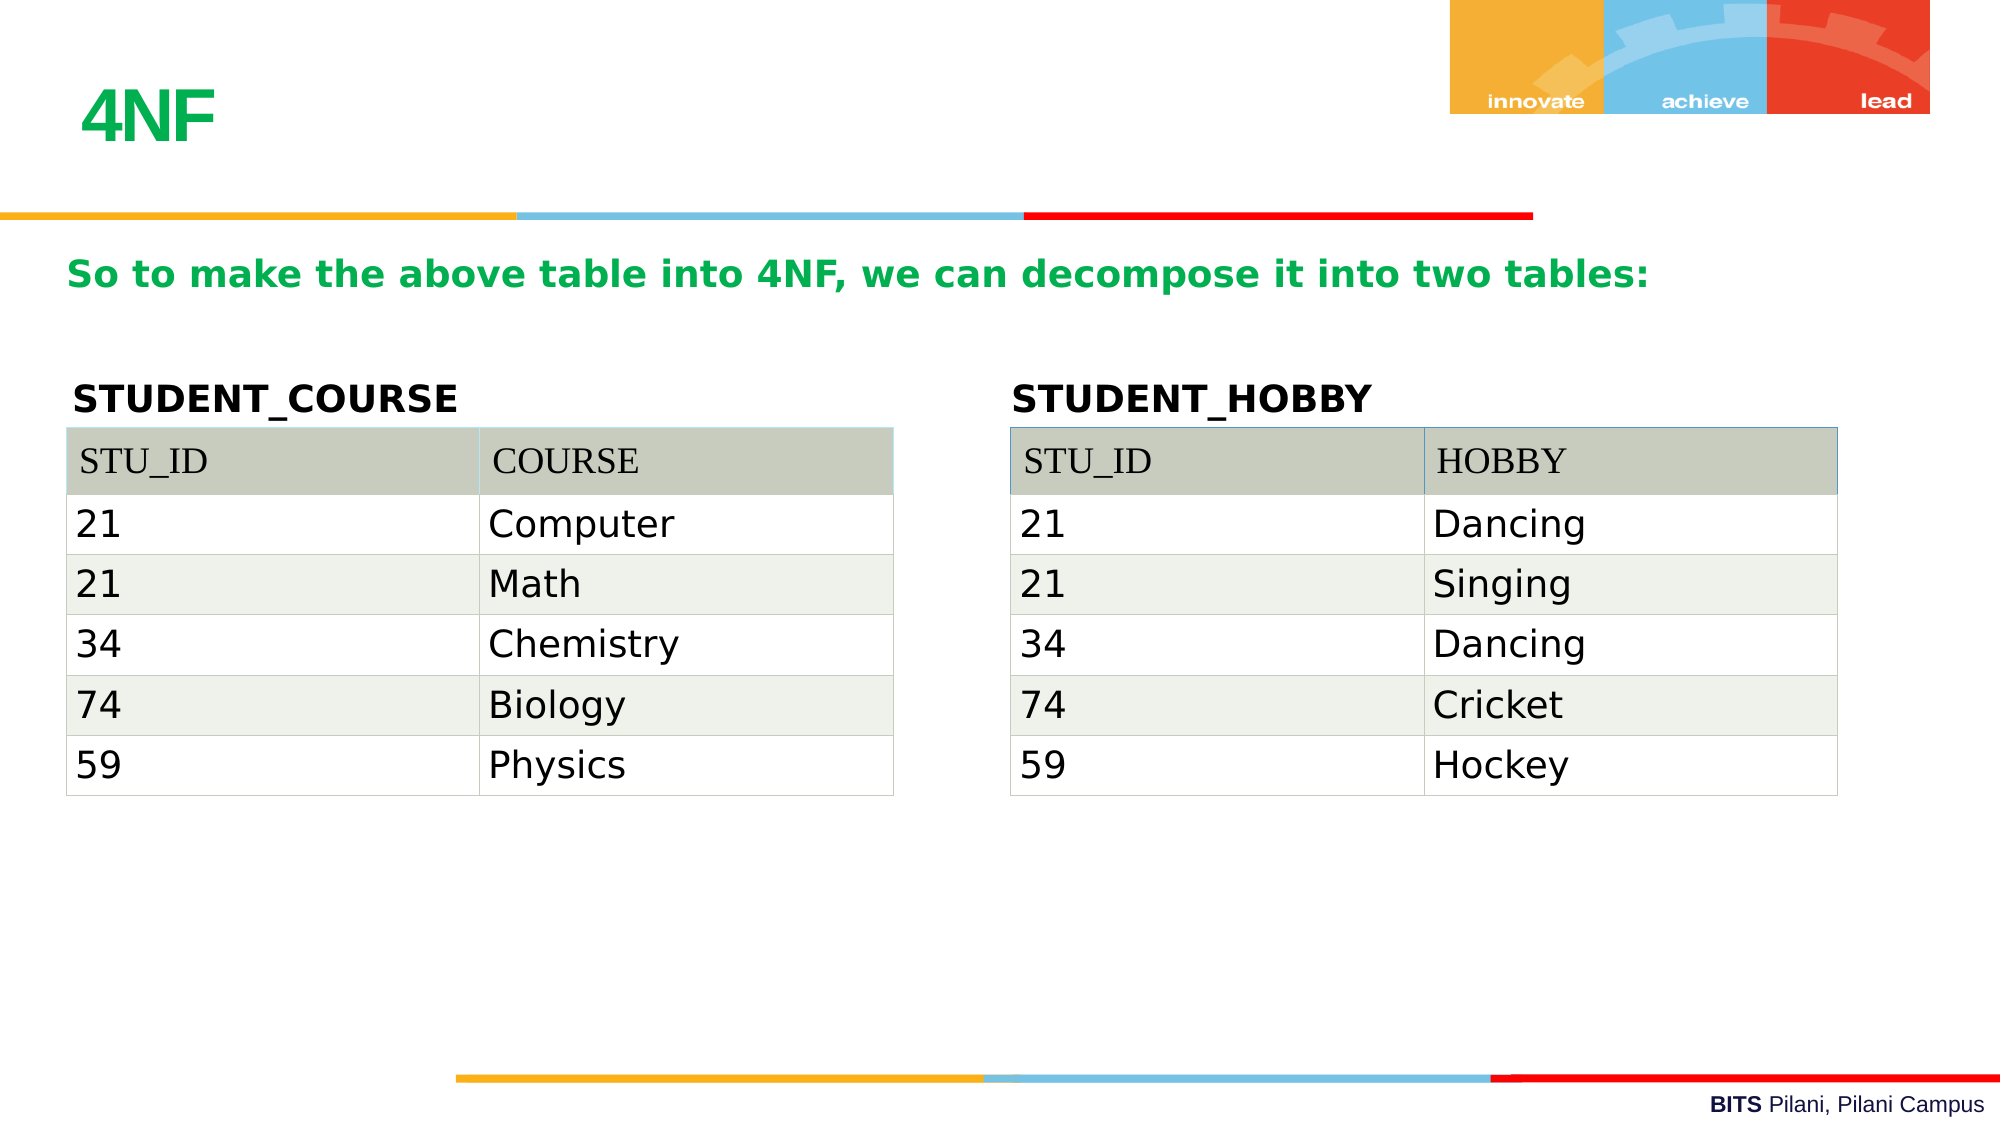

4NF

So to make the above table into 4NF, we can decompose it into two tables:
STUDENT_COURSE
STUDENT_HOBBY
| STU\_ID | COURSE |
| --- | --- |
| 21 | Computer |
| 21 | Math |
| 34 | Chemistry |
| 74 | Biology |
| 59 | Physics |
| STU\_ID | HOBBY |
| --- | --- |
| 21 | Dancing |
| 21 | Singing |
| 34 | Dancing |
| 74 | Cricket |
| 59 | Hockey |